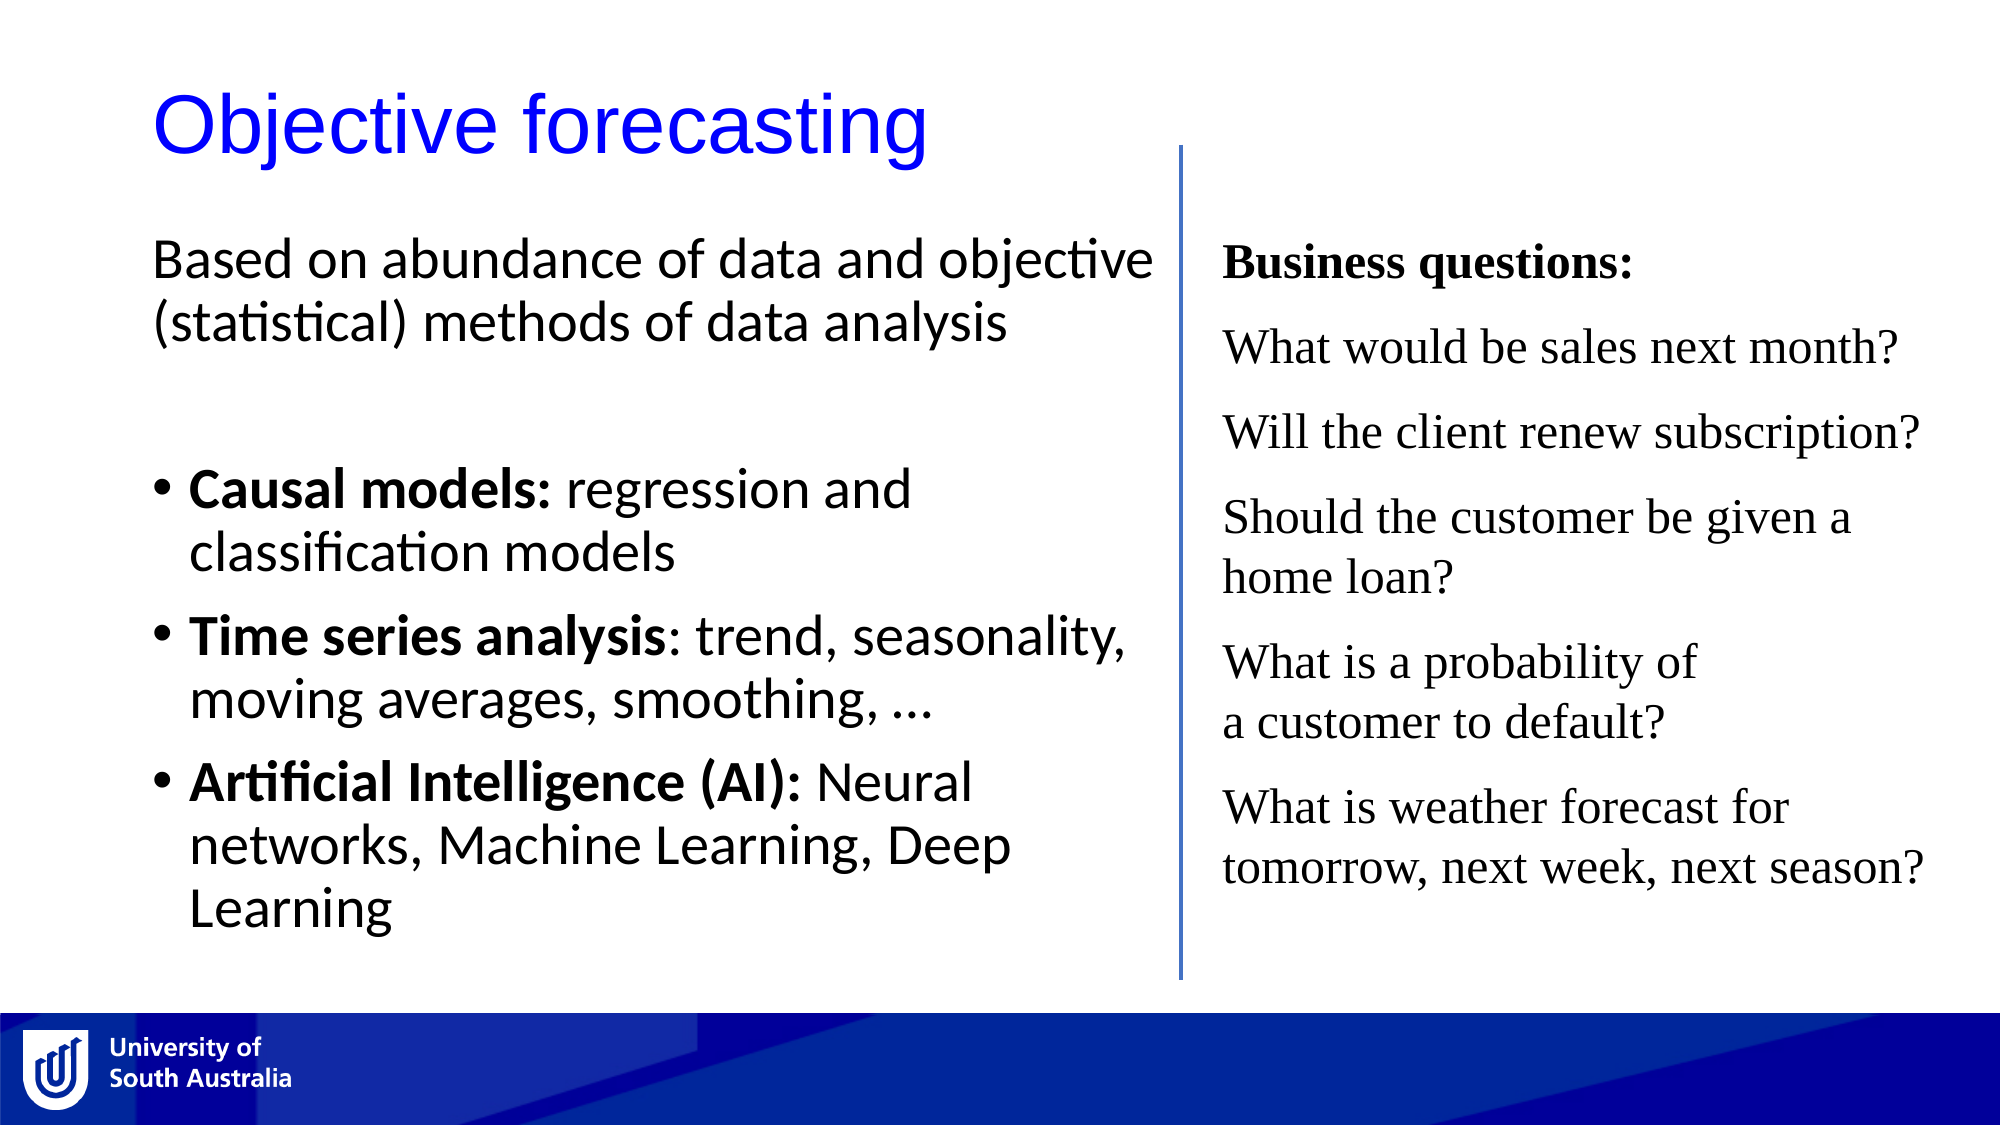

# Objective forecasting
Based on abundance of data and objective (statistical) methods of data analysis

Causal models: regression and classification models
Time series analysis: trend, seasonality, moving averages, smoothing, …
Artificial Intelligence (AI): Neural networks, Machine Learning, Deep Learning

Business questions:
What would be sales next month?
Will the client renew subscription?
Should the customer be given a home loan?
What is a probability of
a customer to default?
What is weather forecast for tomorrow, next week, next season?